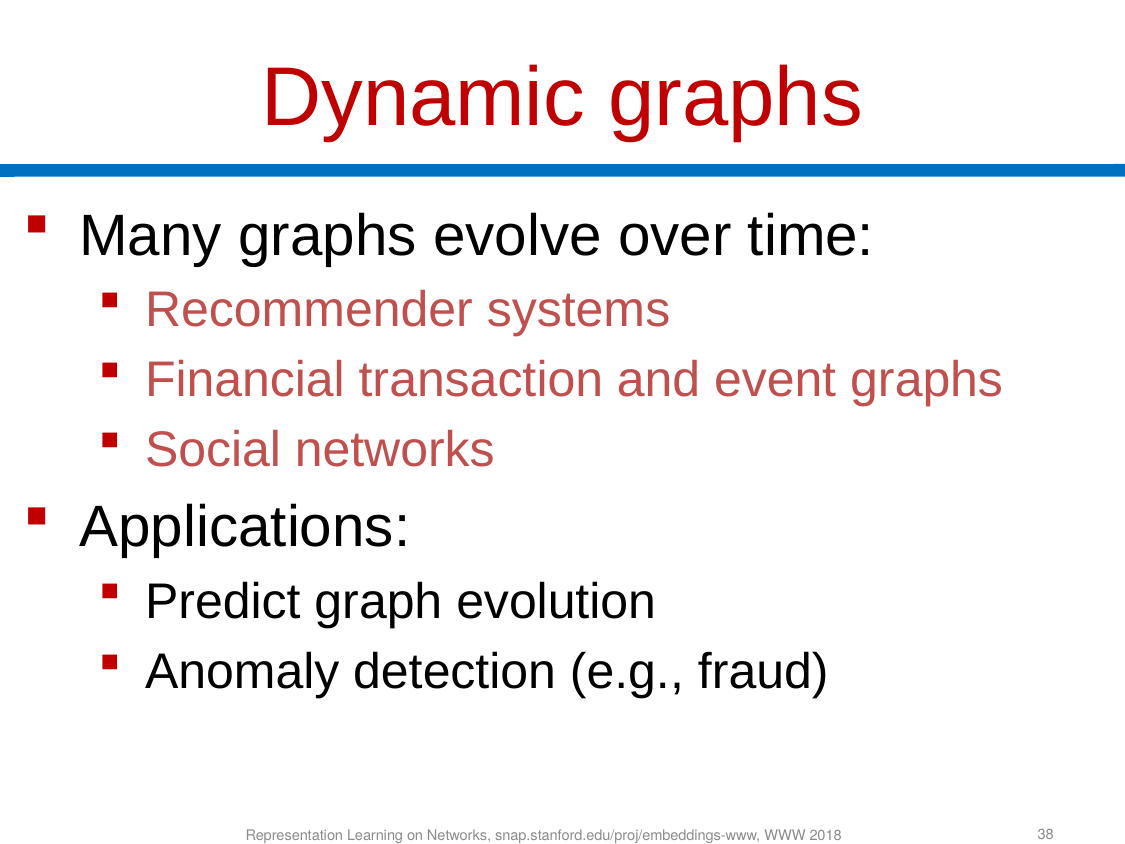

# Dynamic graphs
Many graphs evolve over time:
Recommender systems
Financial transaction and event graphs
Social networks
Applications:
Predict graph evolution
Anomaly detection (e.g., fraud)
38
Representation Learning on Networks, snap.stanford.edu/proj/embeddings-www, WWW 2018